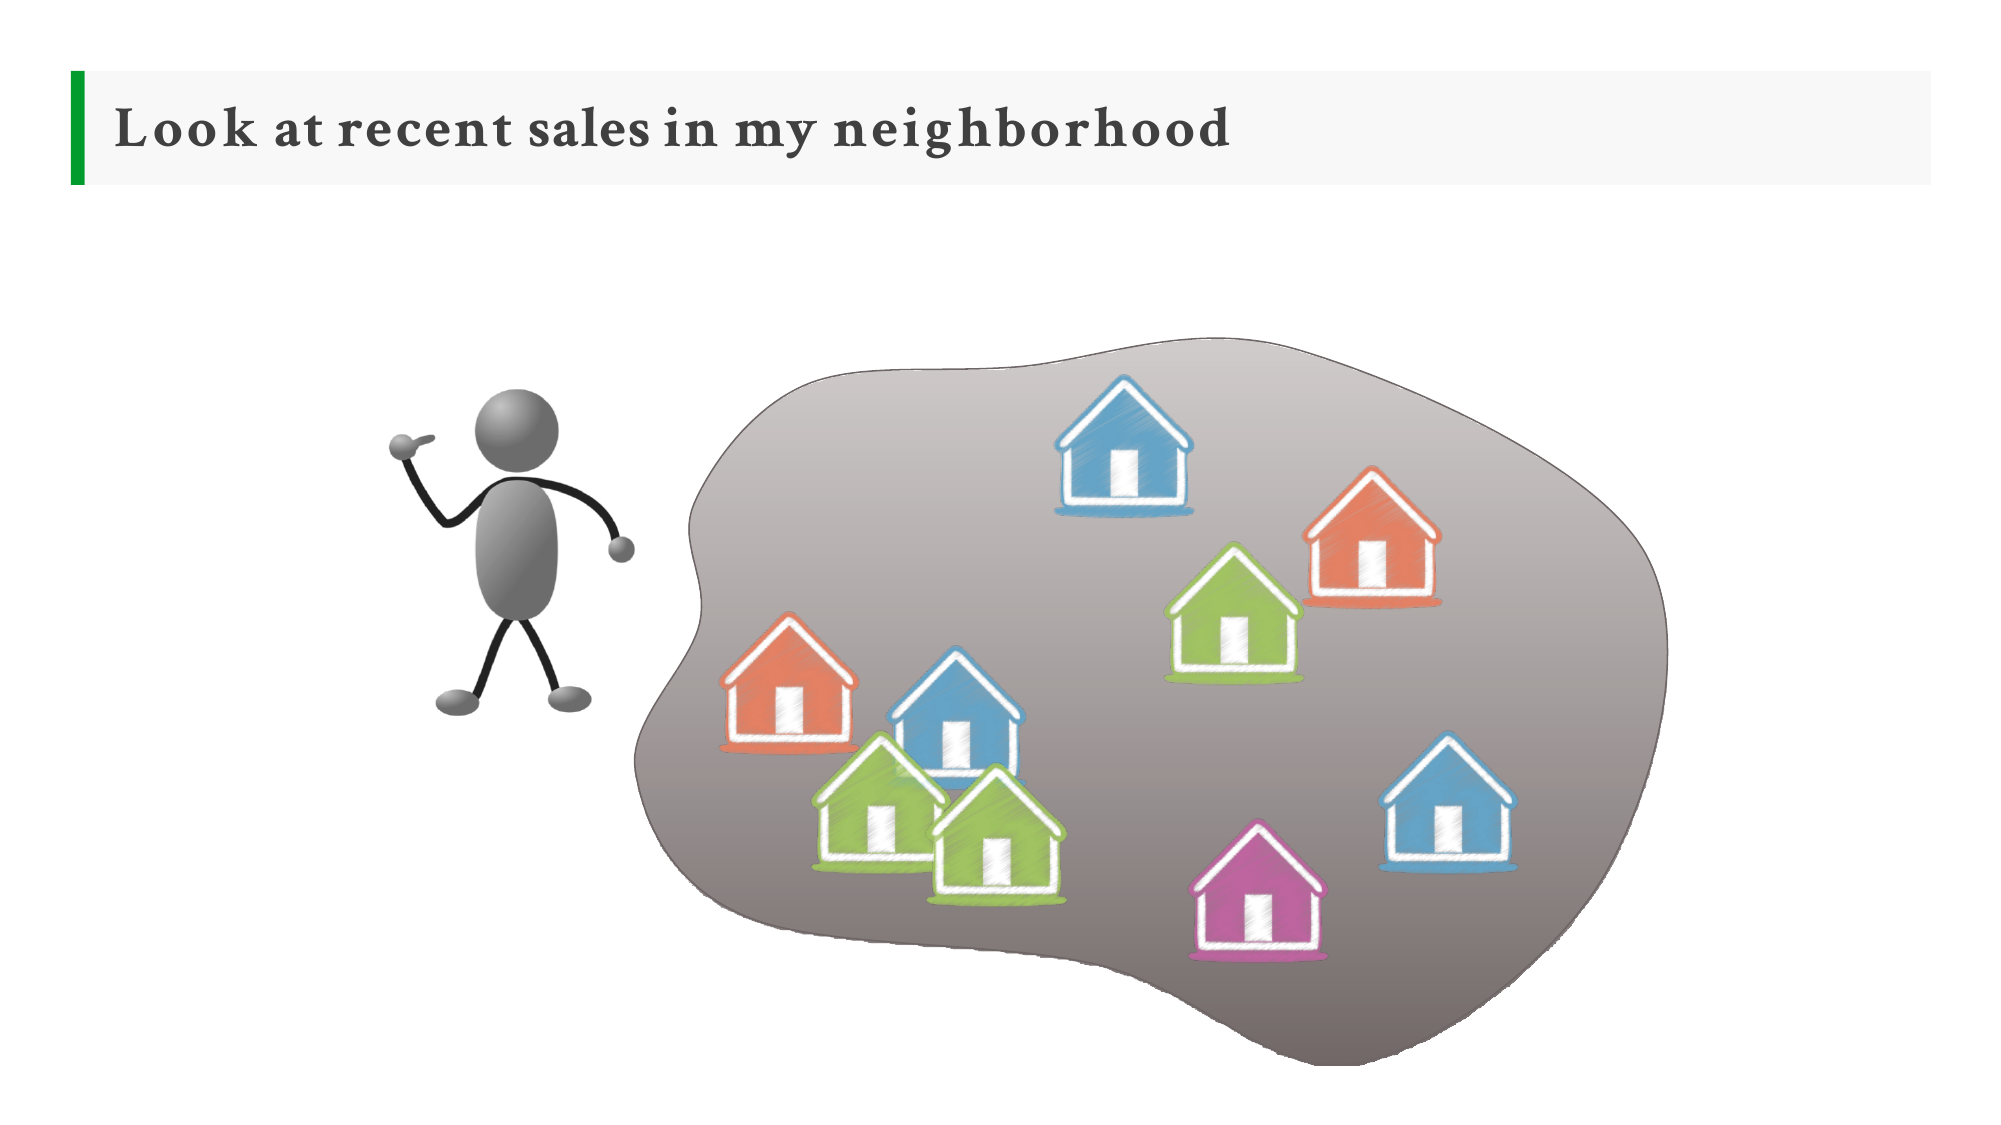

# Look at recent sales in my neighborhood